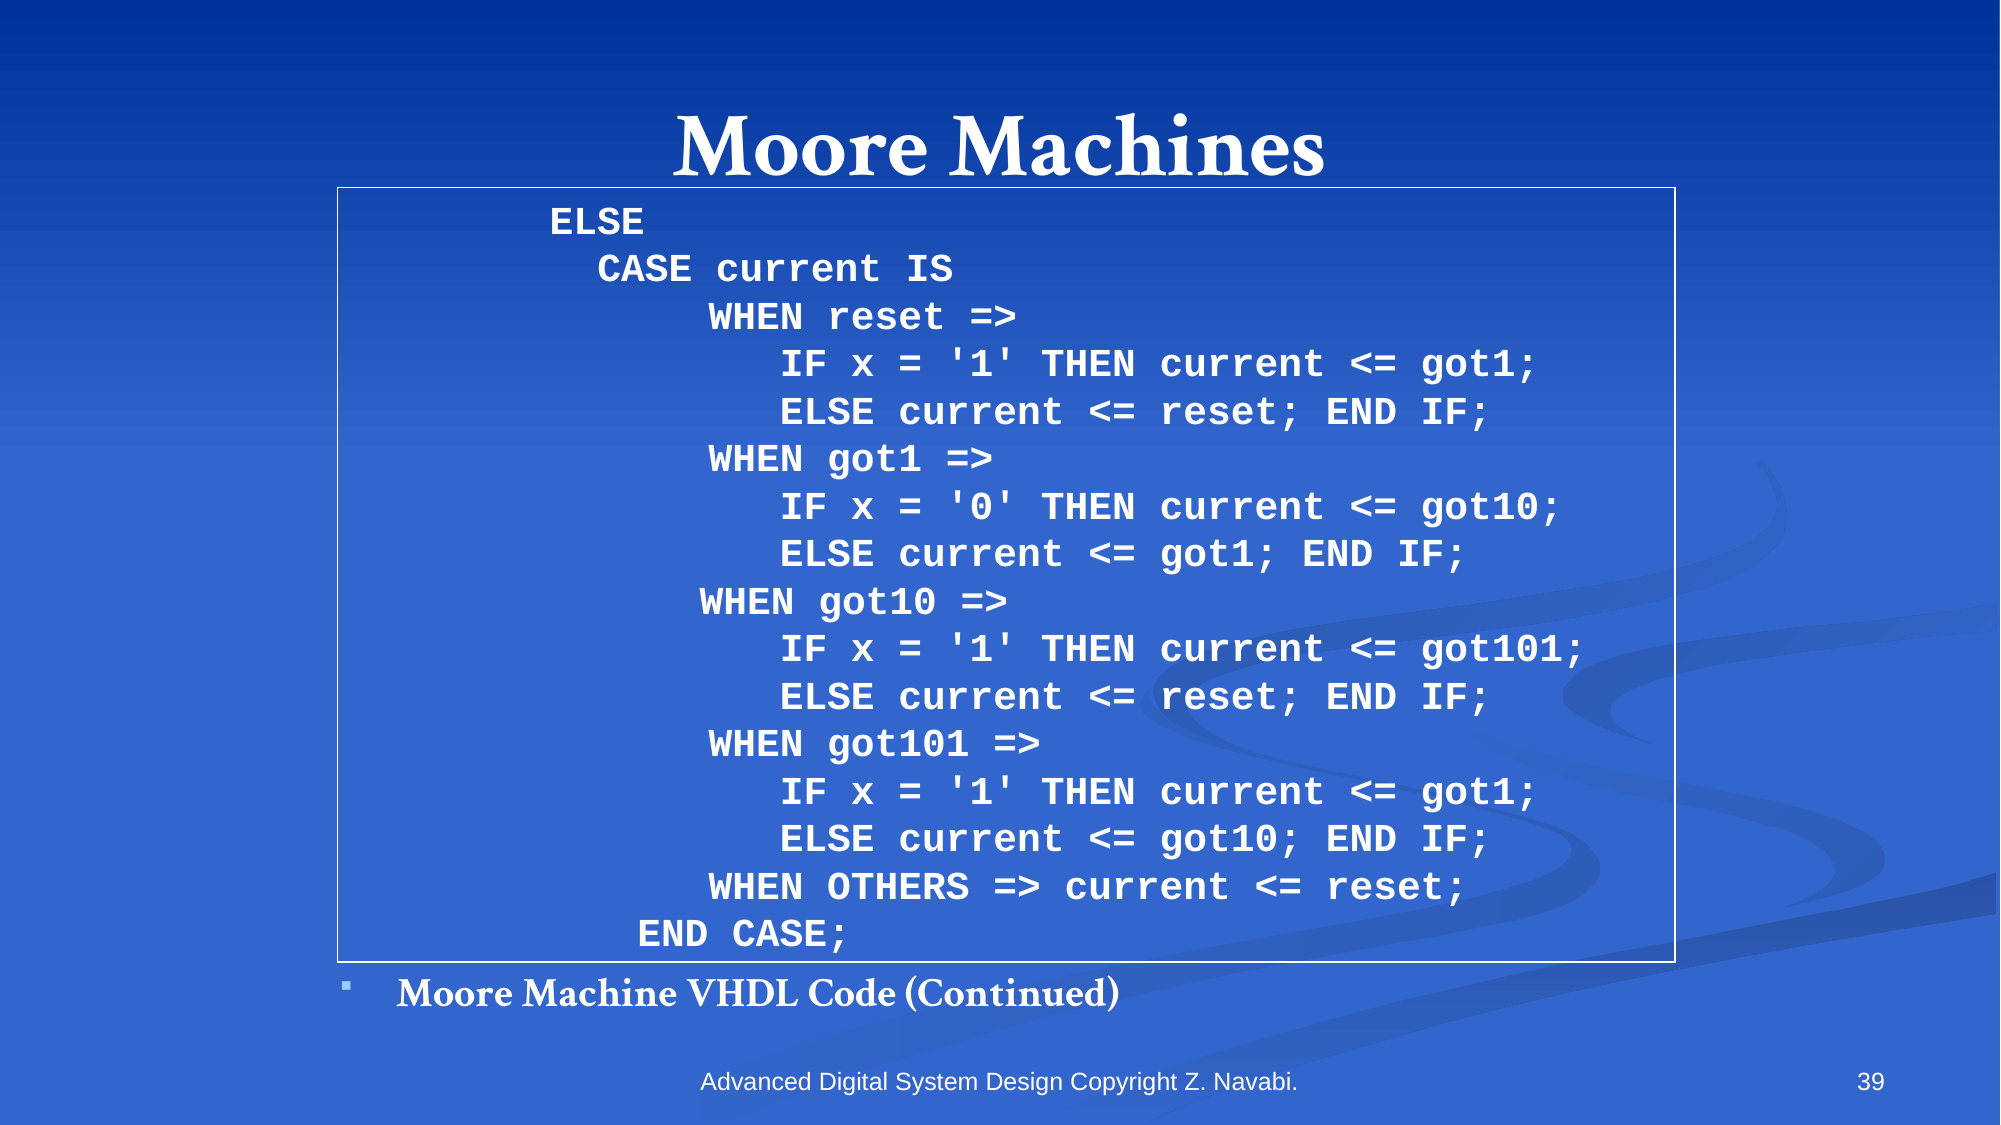

# Moore Machines
	  ELSE
	    CASE current IS
               WHEN reset =>
                  IF x = '1' THEN current <= got1;
                  ELSE current <= reset; END IF;
               WHEN got1 =>
                  IF x = '0' THEN current <= got10;
                  ELSE current <= got1; END IF;
		  WHEN got10 =>
                  IF x = '1' THEN current <= got101;
                  ELSE current <= reset; END IF;
               WHEN got101 =>
                  IF x = '1' THEN current <= got1;
                  ELSE current <= got10; END IF;
               WHEN OTHERS => current <= reset;
            END CASE;
Moore Machine VHDL Code (Continued)
Advanced Digital System Design Copyright Z. Navabi.
39